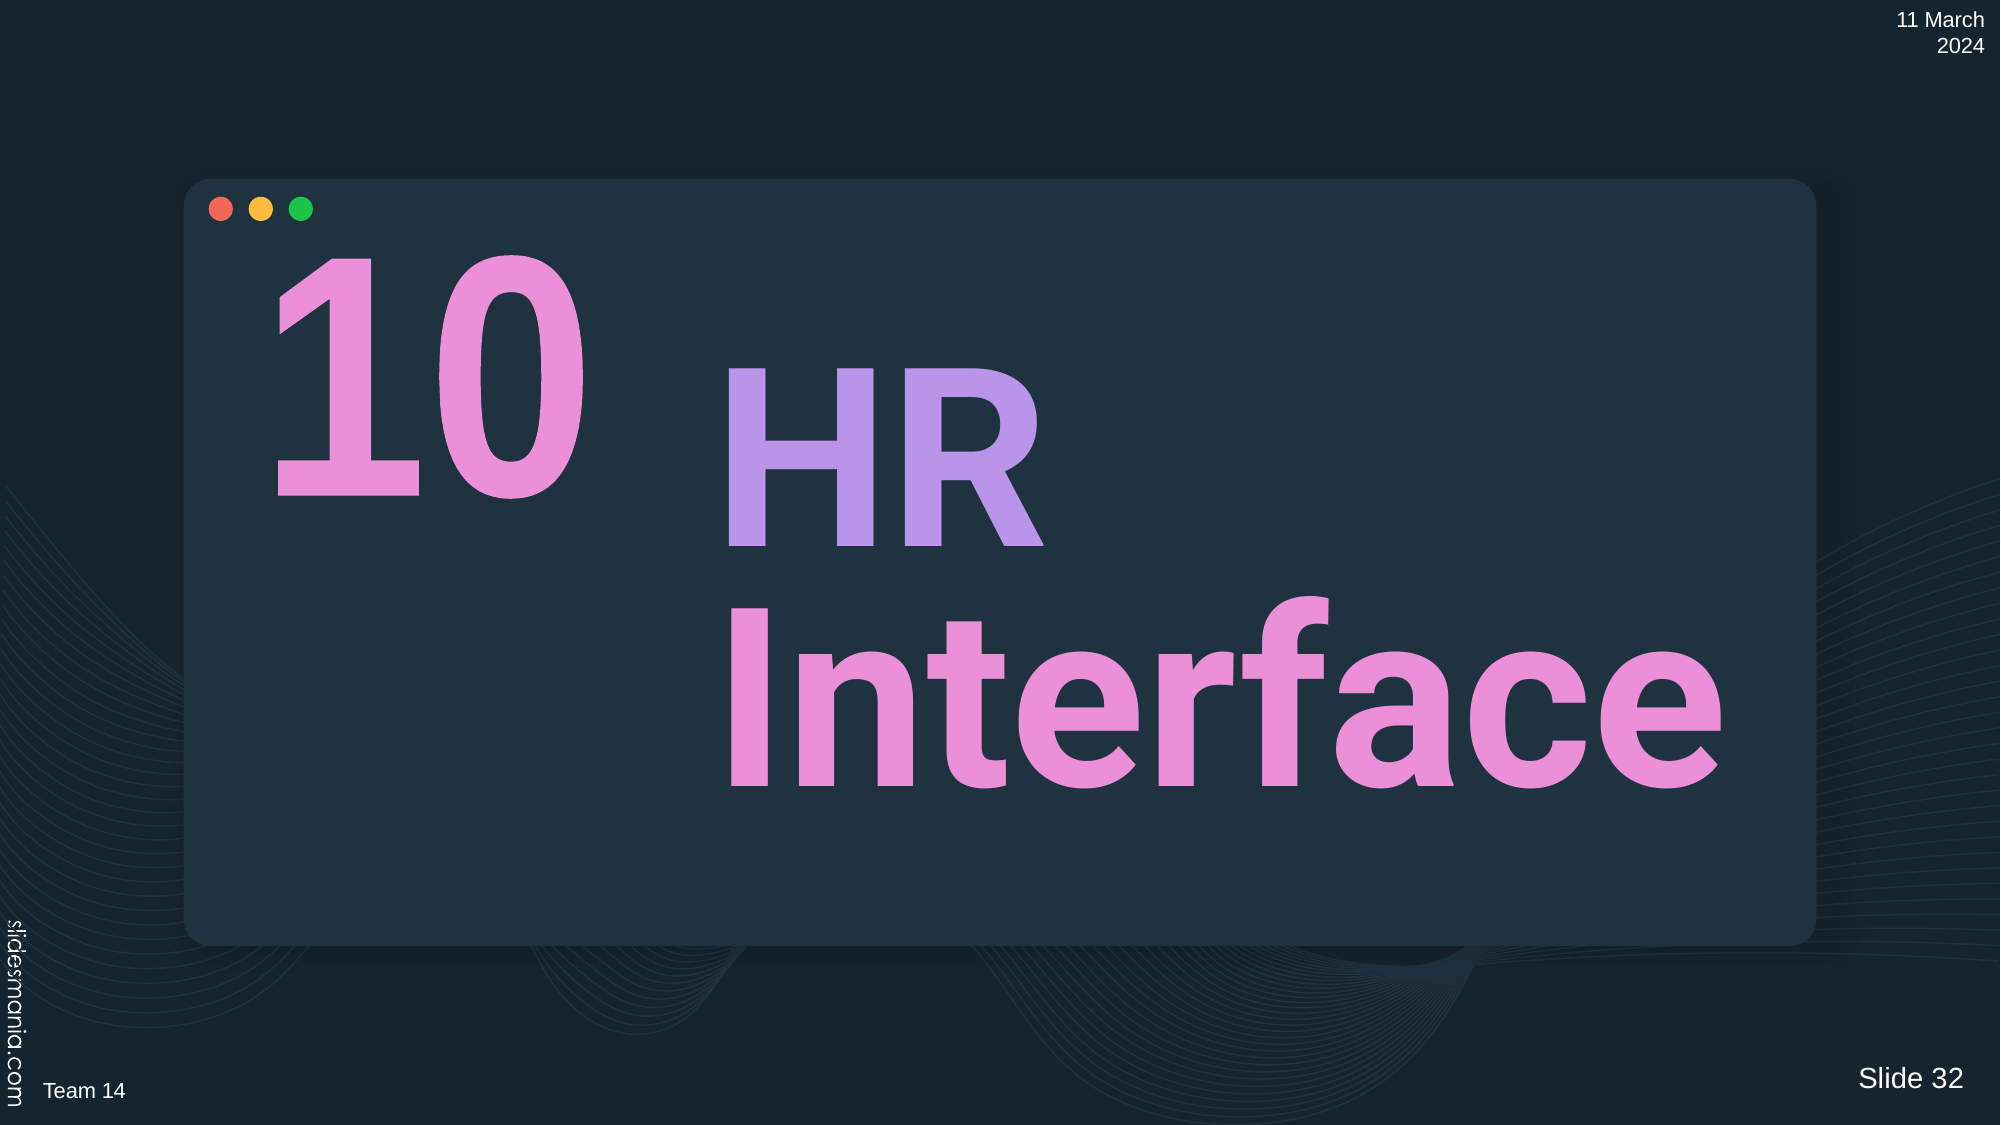

11 March 2024
10
# HR Interface
Slide 32
Team 14